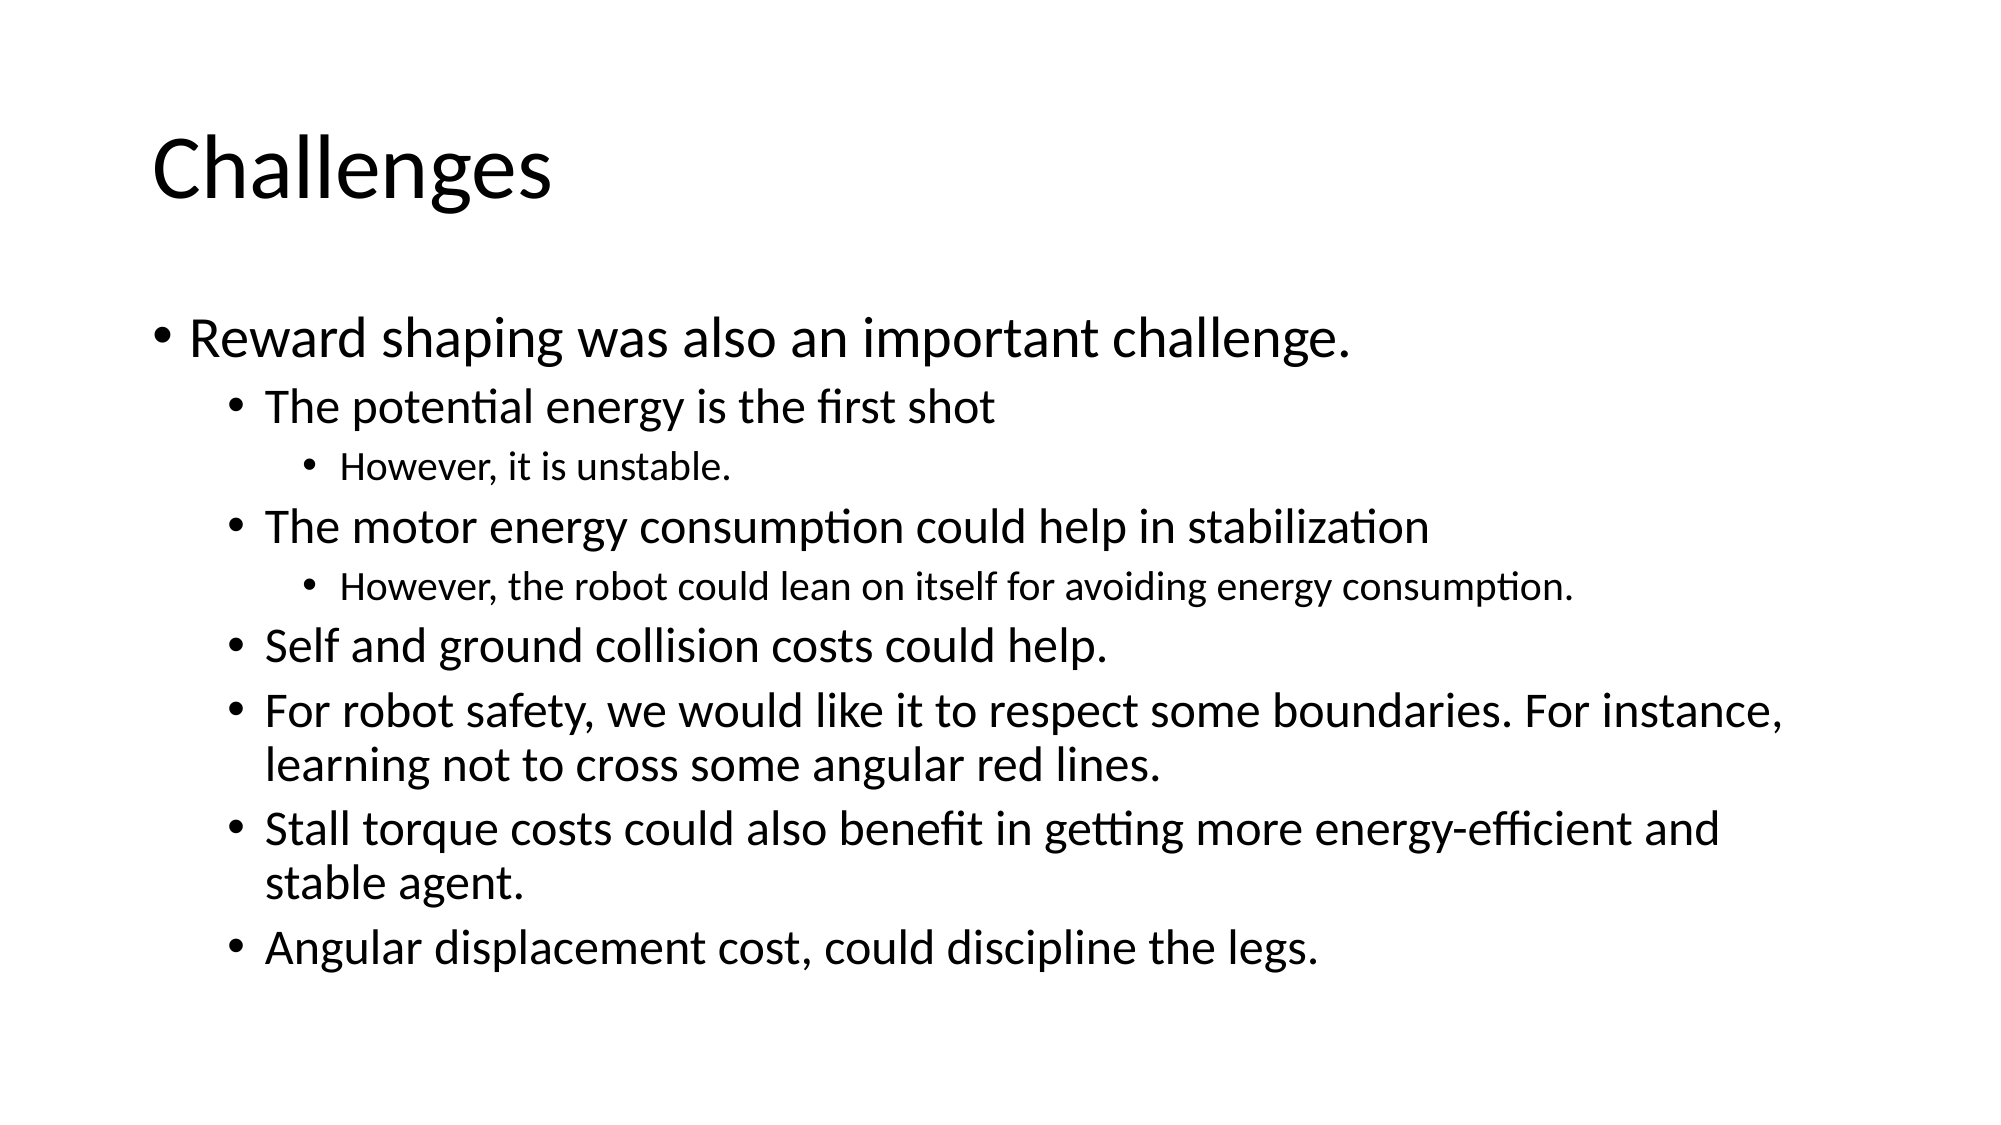

# Challenges
Reward shaping was also an important challenge.
The potential energy is the first shot
However, it is unstable.
The motor energy consumption could help in stabilization
However, the robot could lean on itself for avoiding energy consumption.
Self and ground collision costs could help.
For robot safety, we would like it to respect some boundaries. For instance, learning not to cross some angular red lines.
Stall torque costs could also benefit in getting more energy-efficient and stable agent.
Angular displacement cost, could discipline the legs.